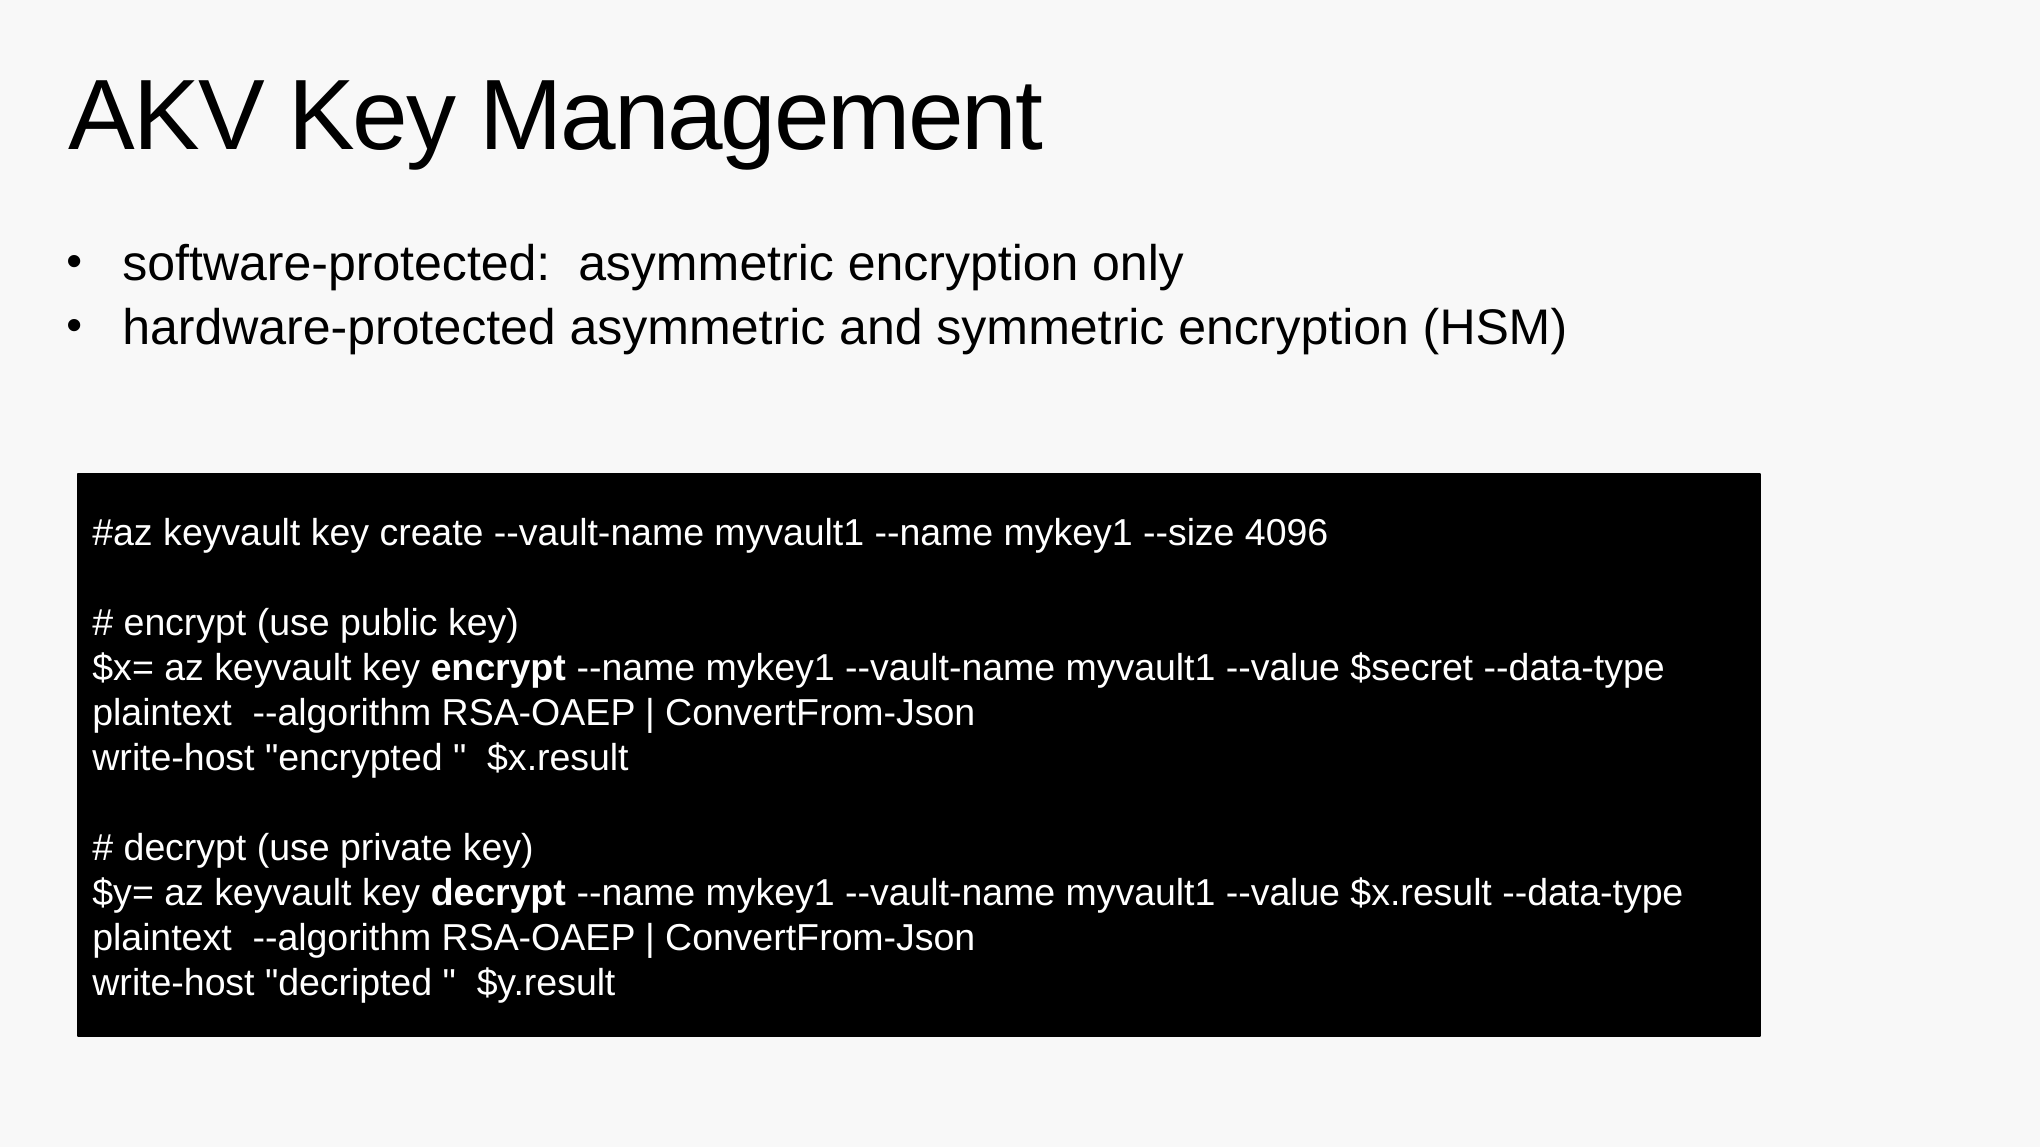

# AKV Key Management
software-protected:  asymmetric encryption only
hardware-protected asymmetric and symmetric encryption (HSM)

#az keyvault key create --vault-name myvault1 --name mykey1 --size 4096
# encrypt (use public key)
$x= az keyvault key encrypt --name mykey1 --vault-name myvault1 --value $secret --data-type plaintext  --algorithm RSA-OAEP | ConvertFrom-Json
write-host "encrypted "  $x.result

# decrypt (use private key)
$y= az keyvault key decrypt --name mykey1 --vault-name myvault1 --value $x.result --data-type plaintext  --algorithm RSA-OAEP | ConvertFrom-Json
write-host "decripted "  $y.result